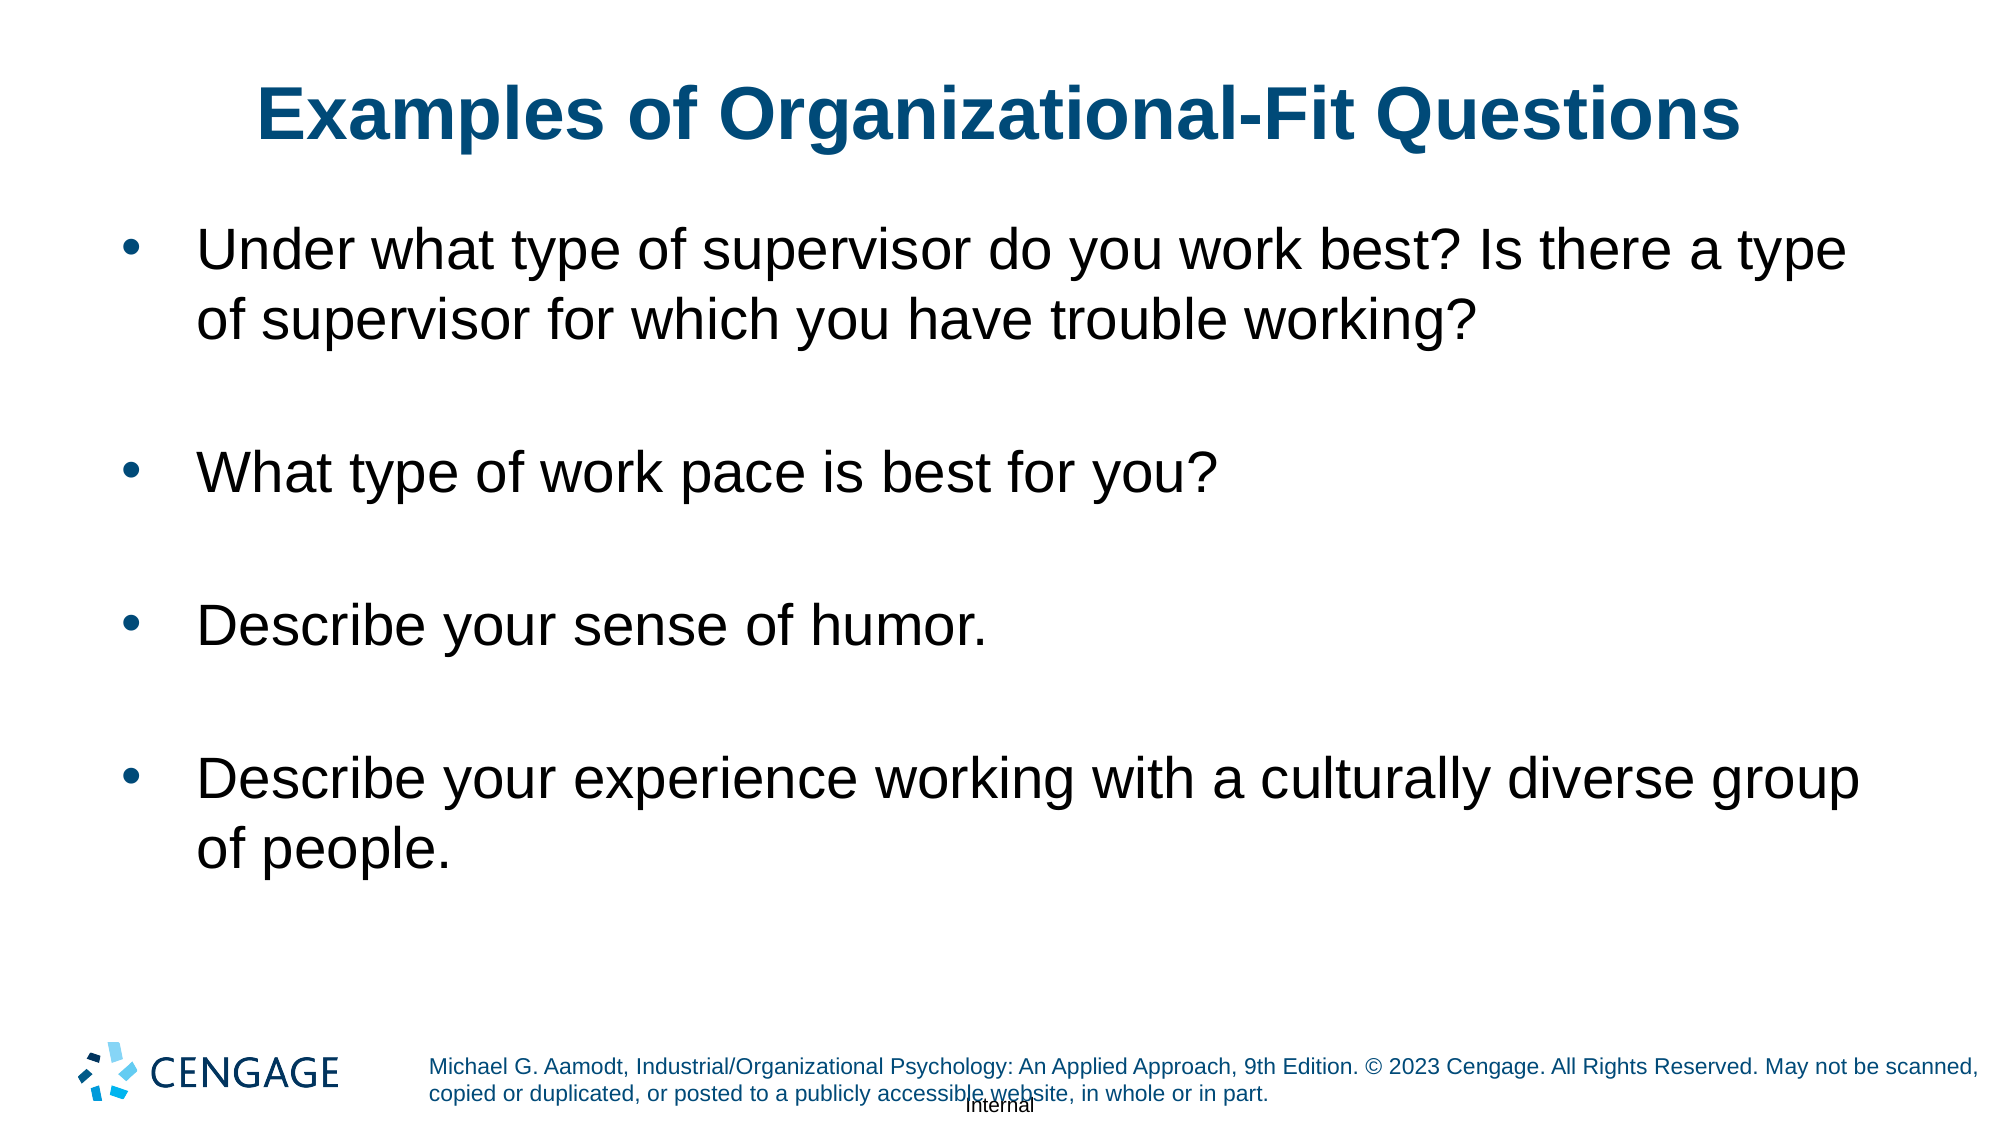

# Examples of Organizational-Fit Questions
Under what type of supervisor do you work best? Is there a type of supervisor for which you have trouble working?
What type of work pace is best for you?
Describe your sense of humor.
Describe your experience working with a culturally diverse group of people.